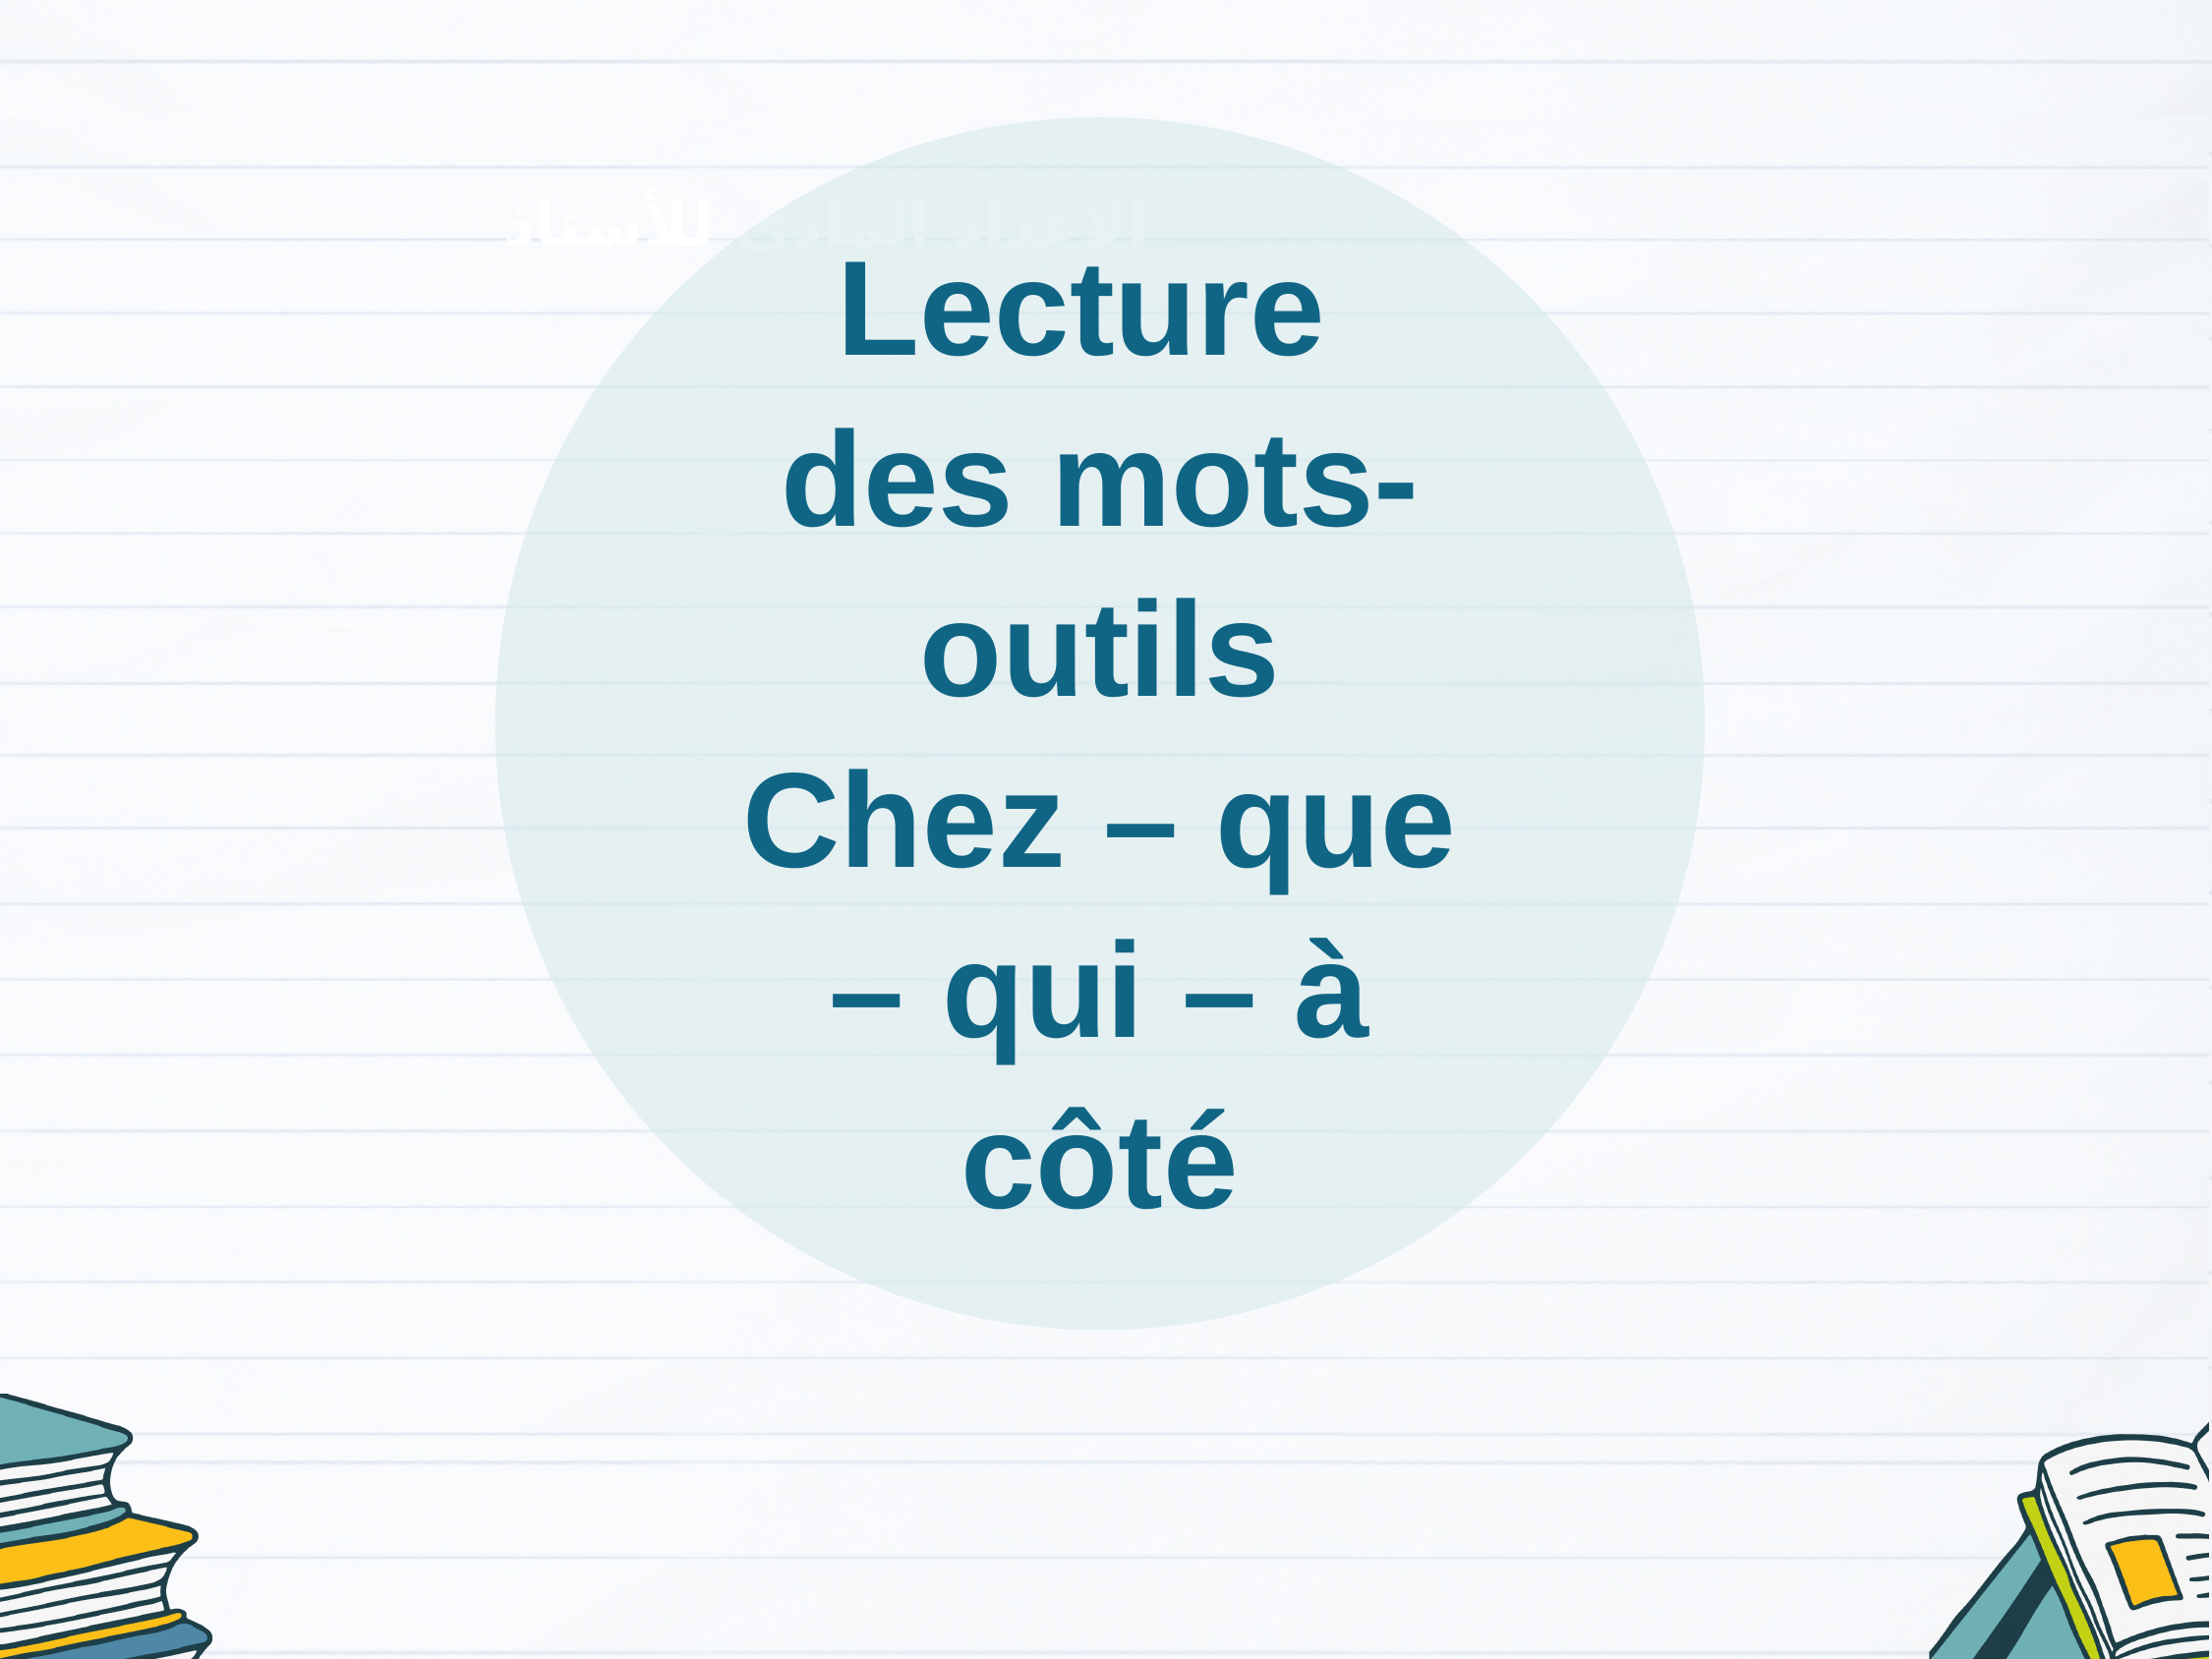

Lecture
des mots-outils
Chez – que – qui – à côté
الإعداد المادي للأستاذ